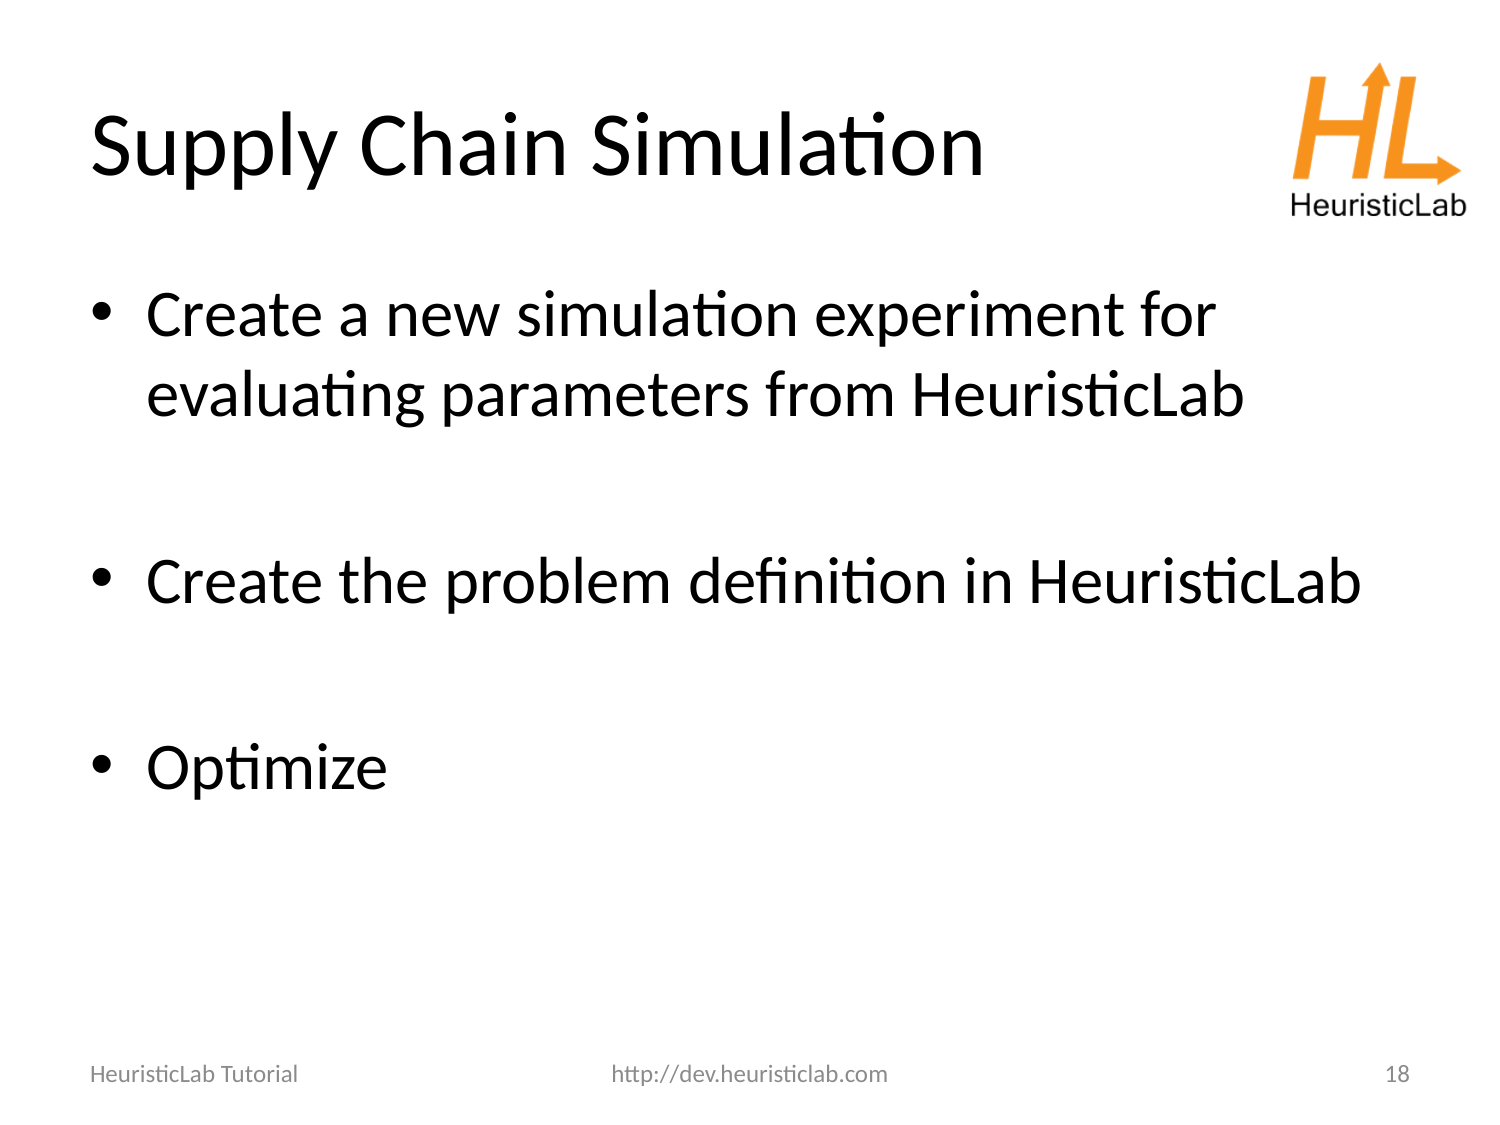

# Supply Chain Simulation
Create a new simulation experiment for evaluating parameters from HeuristicLab

Create the problem definition in HeuristicLab

Optimize
HeuristicLab Tutorial
http://dev.heuristiclab.com
18